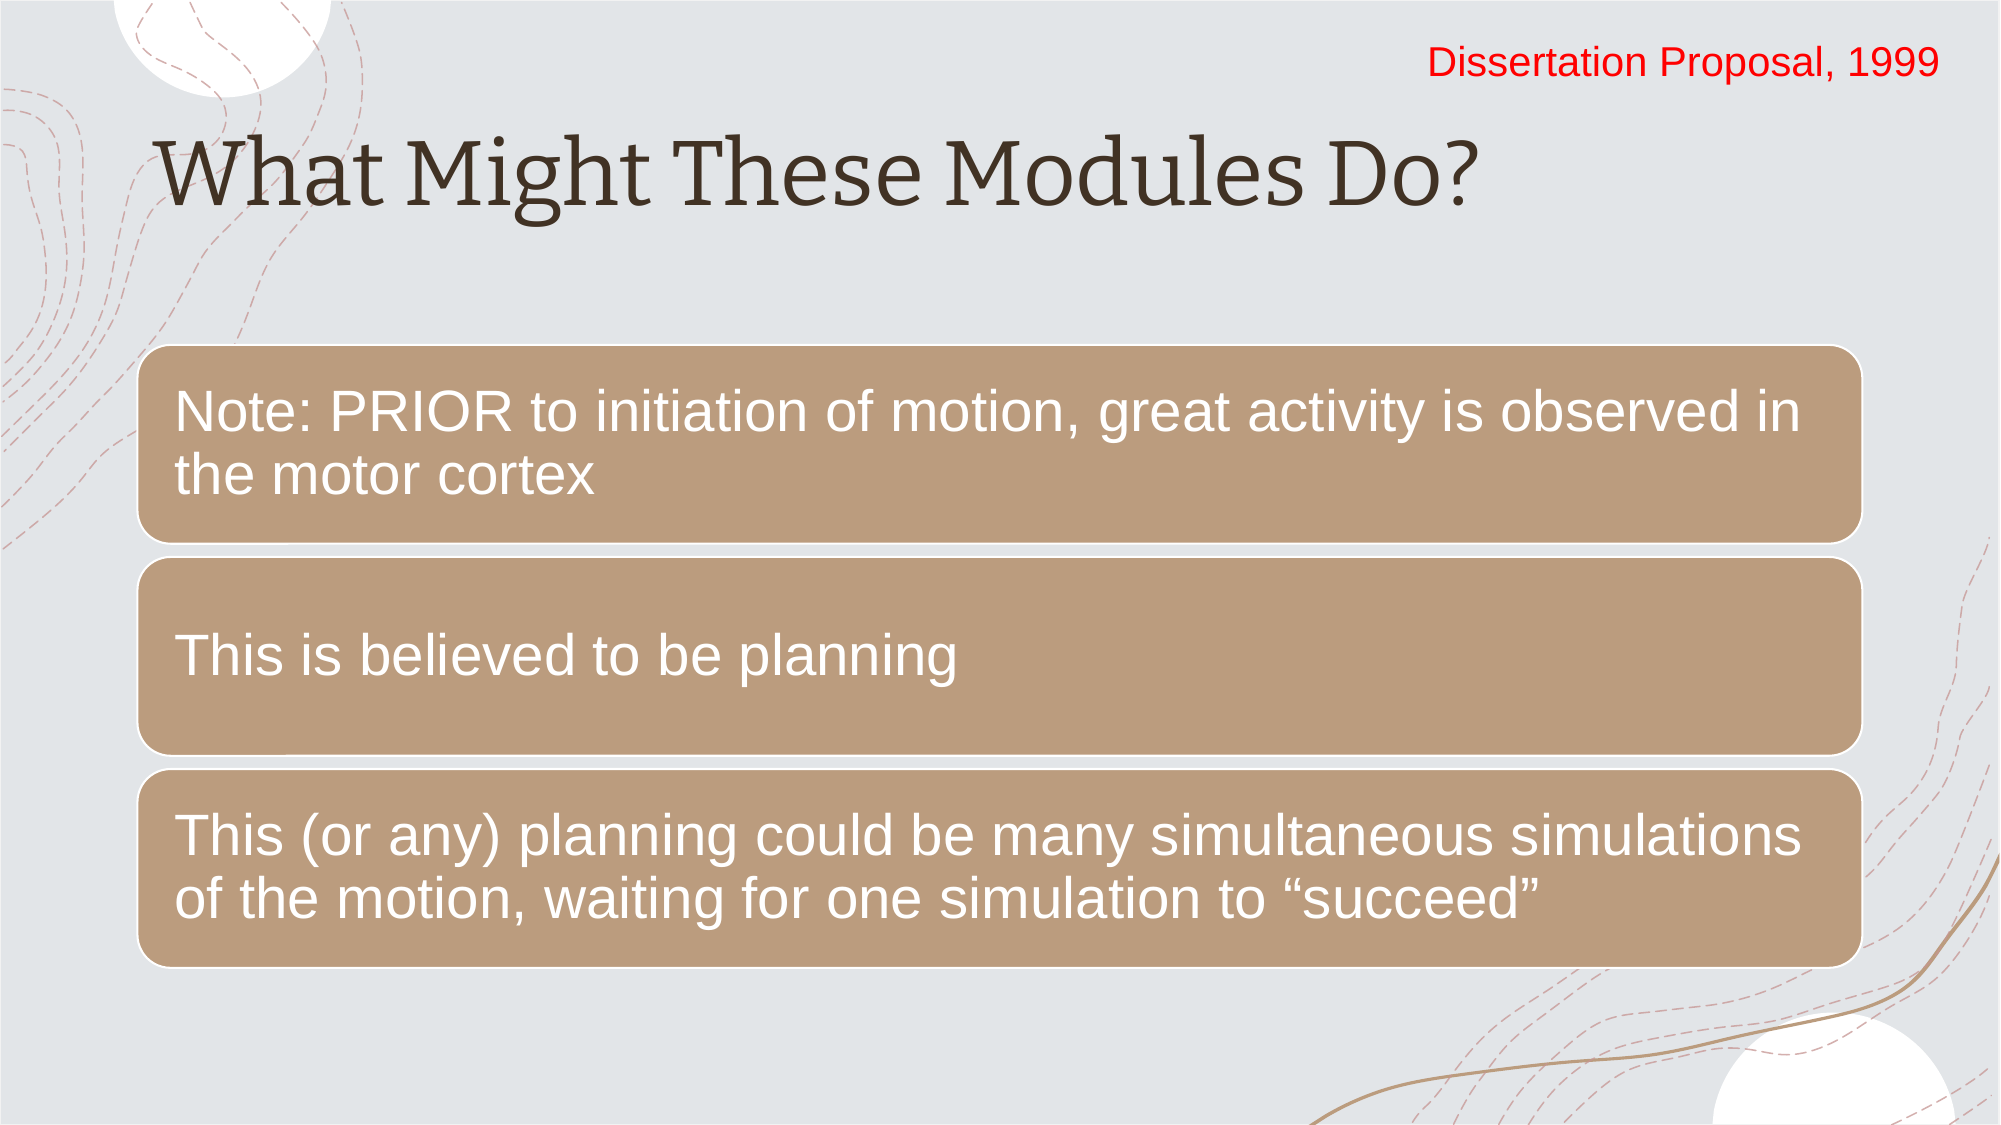

Dissertation Proposal, 1999
# What Might These Modules Do?
Note: PRIOR to initiation of motion, great activity is observed in the motor cortex
This is believed to be planning
This (or any) planning could be many simultaneous simulations of the motion, waiting for one simulation to “succeed”